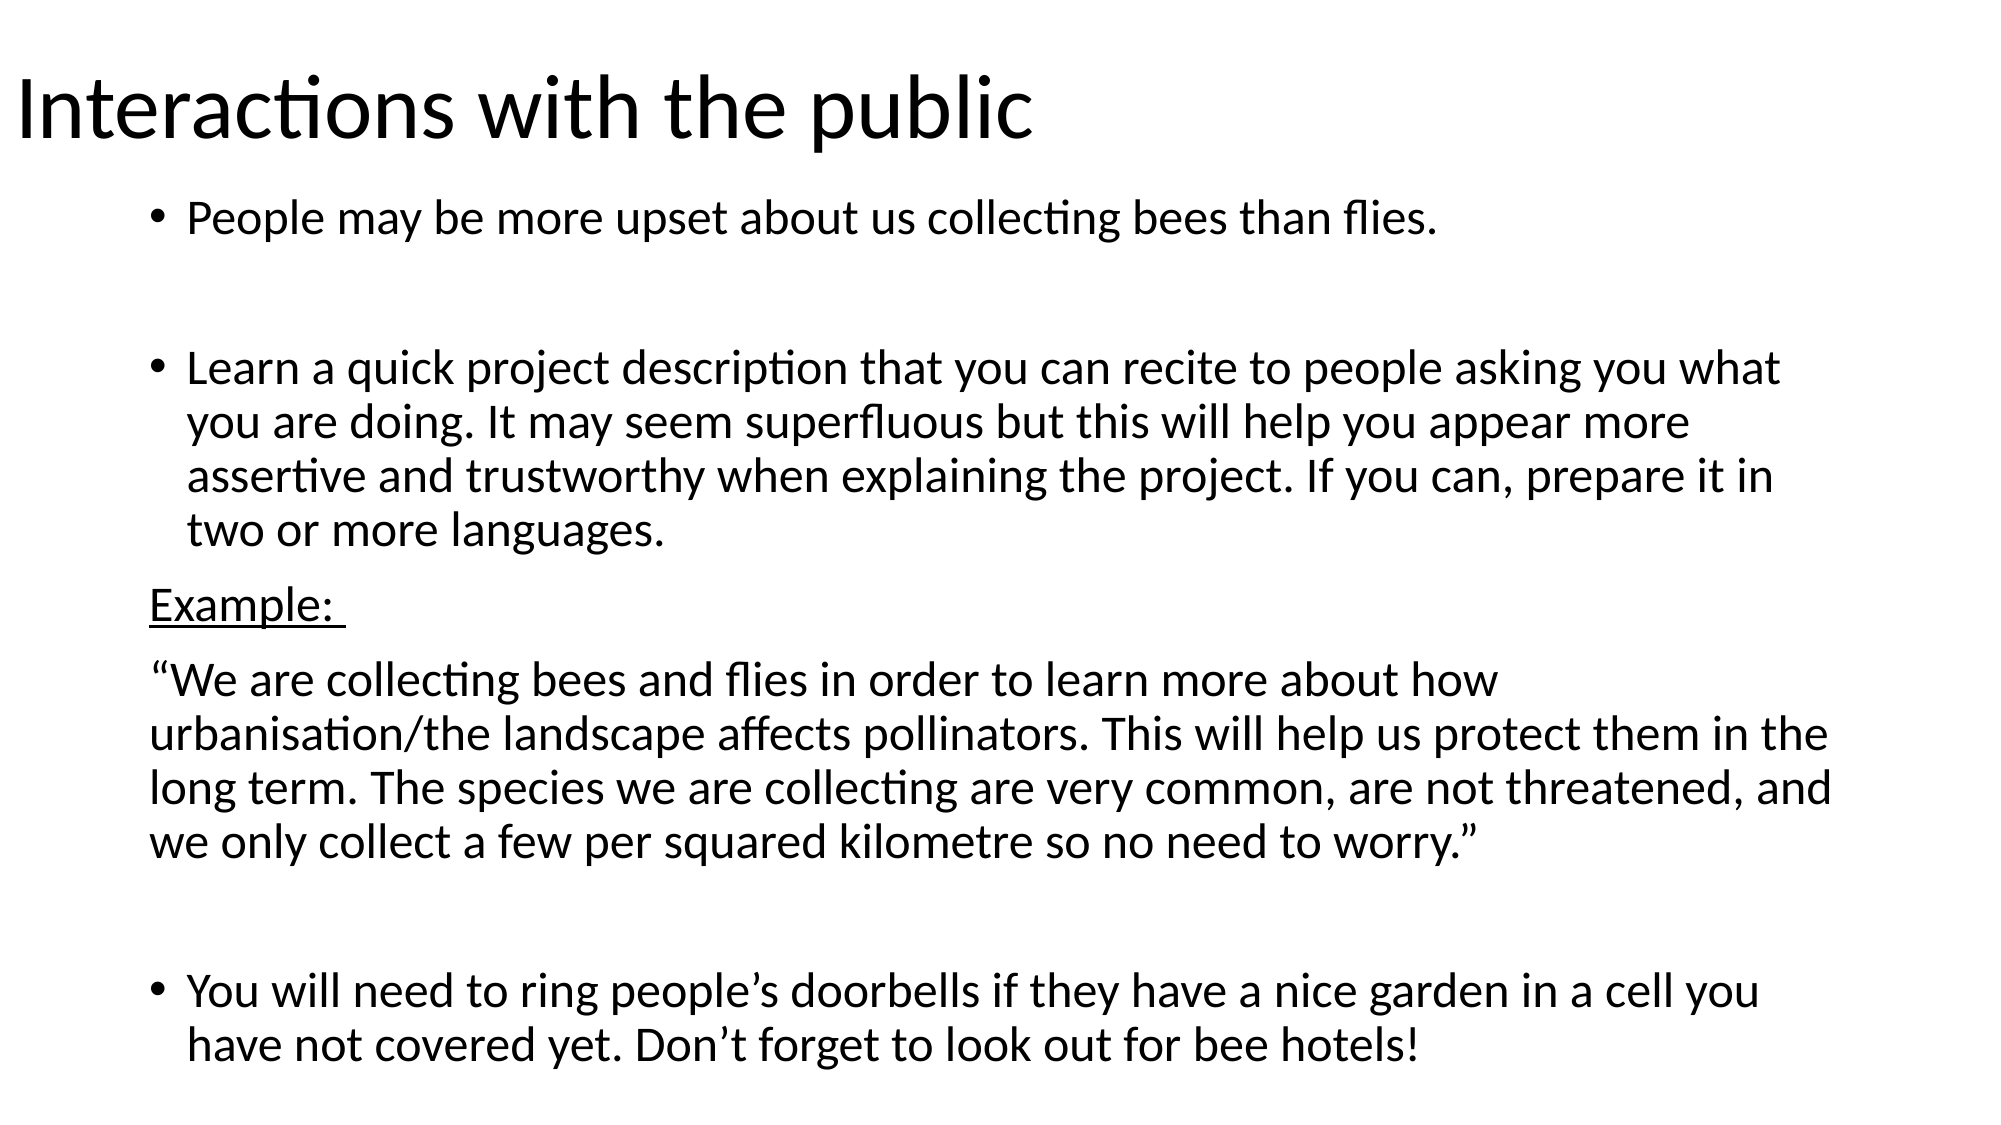

# Interactions with the public
People may be more upset about us collecting bees than flies.

Learn a quick project description that you can recite to people asking you what you are doing. It may seem superfluous but this will help you appear more assertive and trustworthy when explaining the project. If you can, prepare it in two or more languages.
Example:
“We are collecting bees and flies in order to learn more about how urbanisation/the landscape affects pollinators. This will help us protect them in the long term. The species we are collecting are very common, are not threatened, and we only collect a few per squared kilometre so no need to worry.”

You will need to ring people’s doorbells if they have a nice garden in a cell you have not covered yet. Don’t forget to look out for bee hotels!